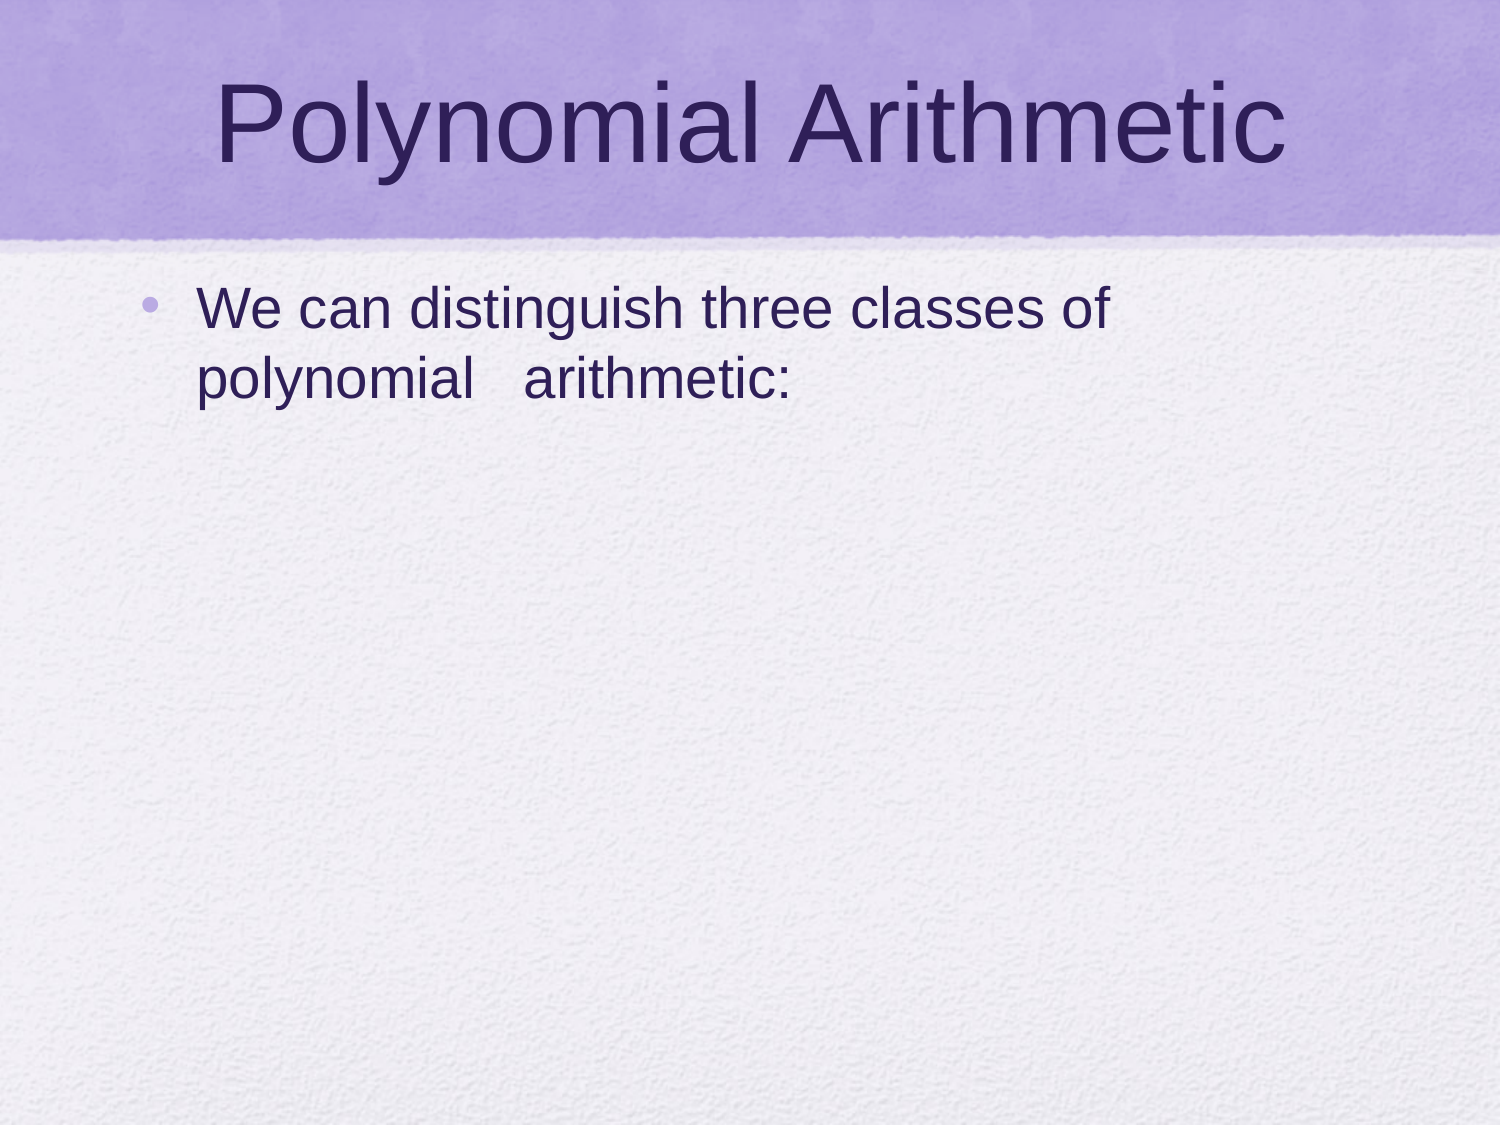

# Polynomial Arithmetic
We can distinguish three classes of polynomial   arithmetic: